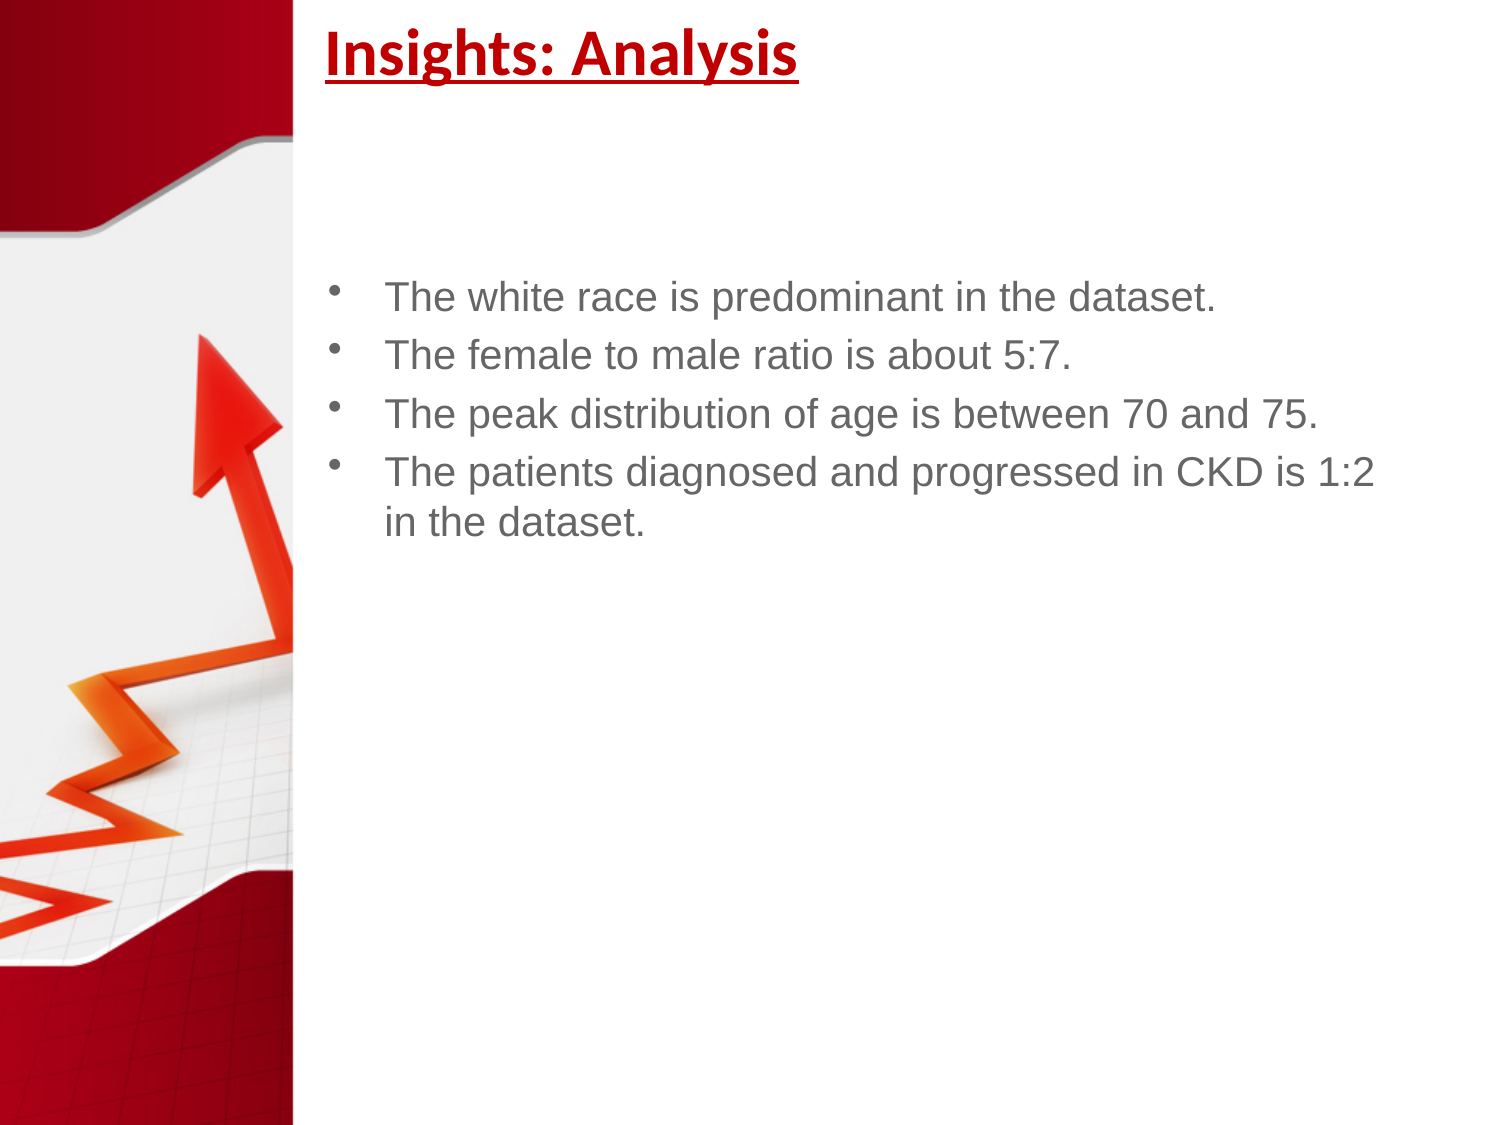

# Insights: Analysis
The white race is predominant in the dataset.
The female to male ratio is about 5:7.
The peak distribution of age is between 70 and 75.
The patients diagnosed and progressed in CKD is 1:2 in the dataset.